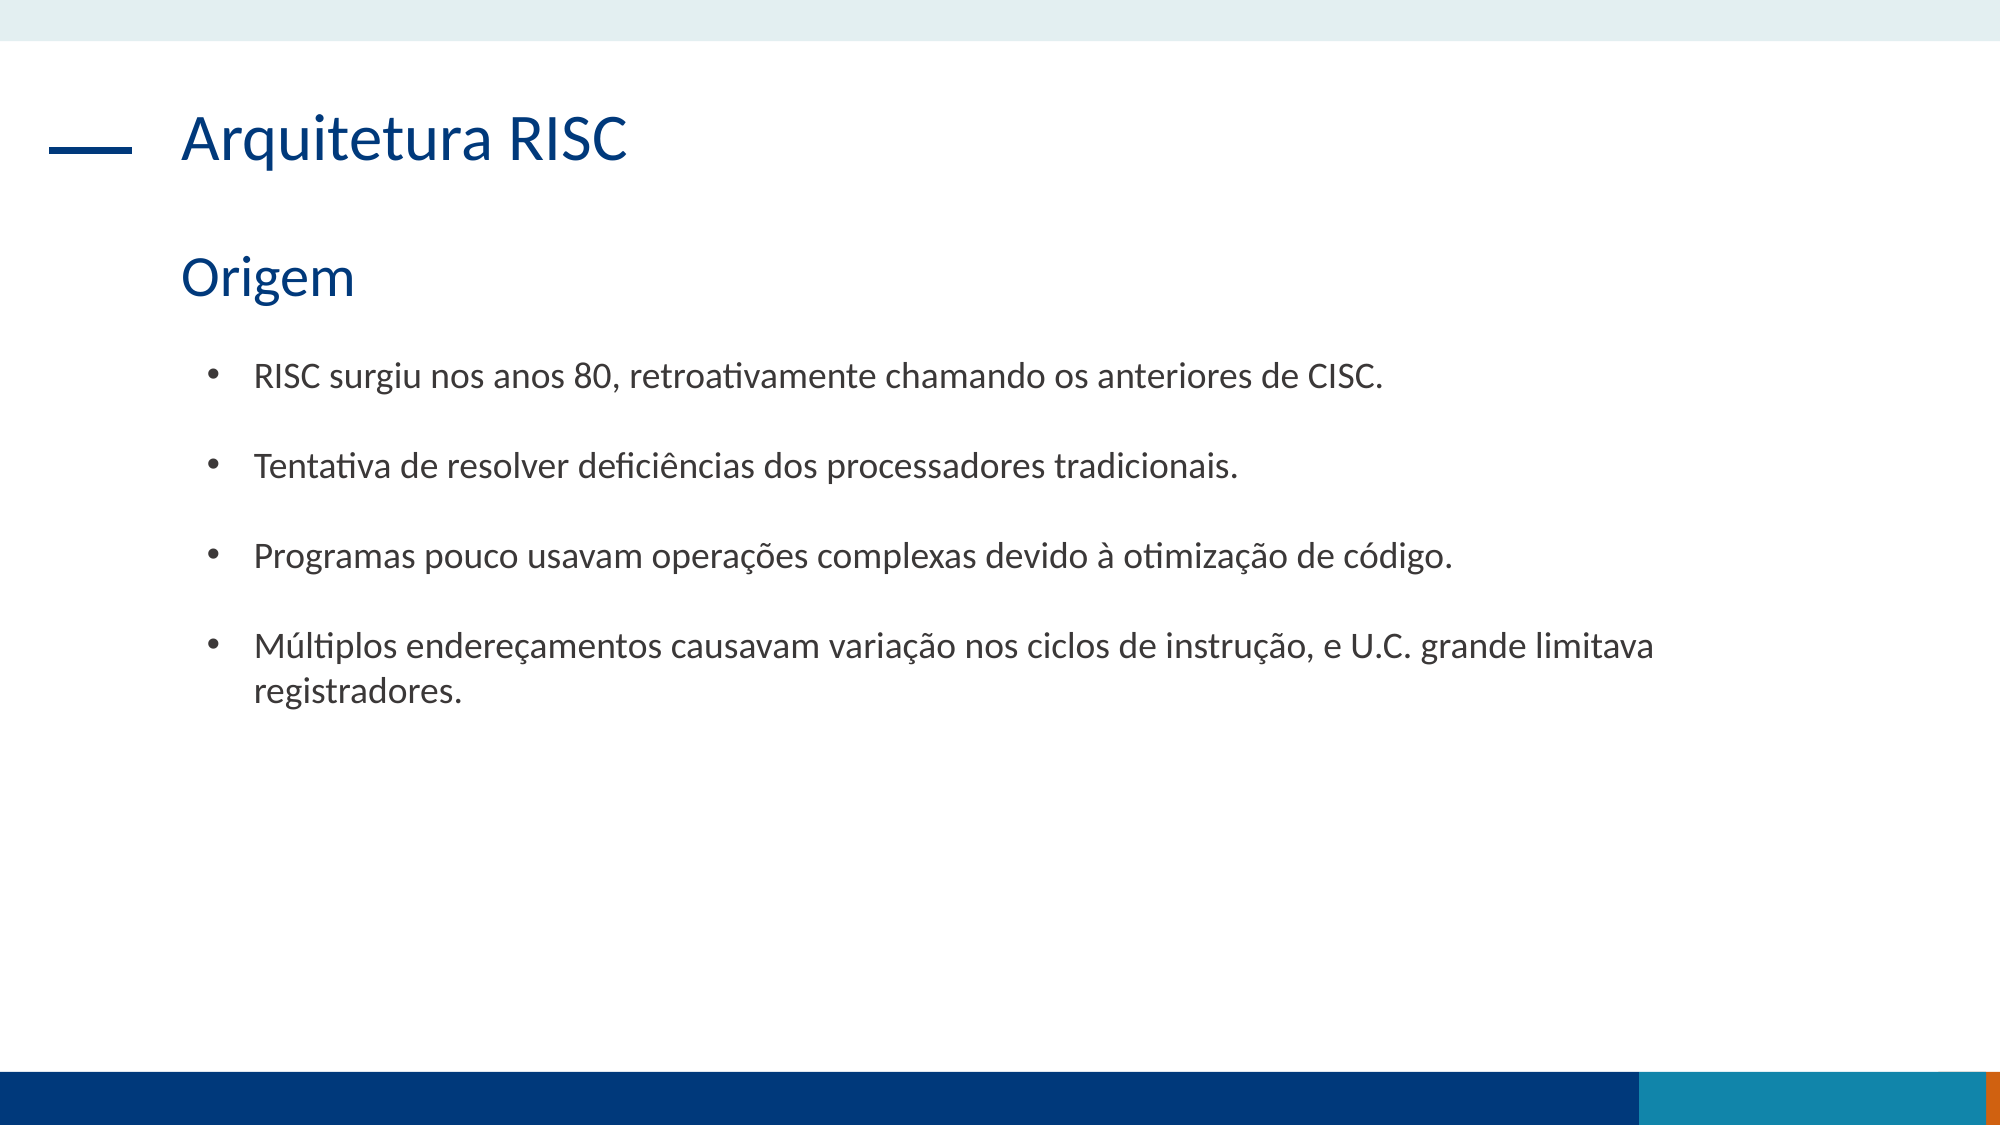

Arquitetura RISC
Origem
RISC surgiu nos anos 80, retroativamente chamando os anteriores de CISC.

Tentativa de resolver deficiências dos processadores tradicionais.

Programas pouco usavam operações complexas devido à otimização de código.

Múltiplos endereçamentos causavam variação nos ciclos de instrução, e U.C. grande limitava registradores.